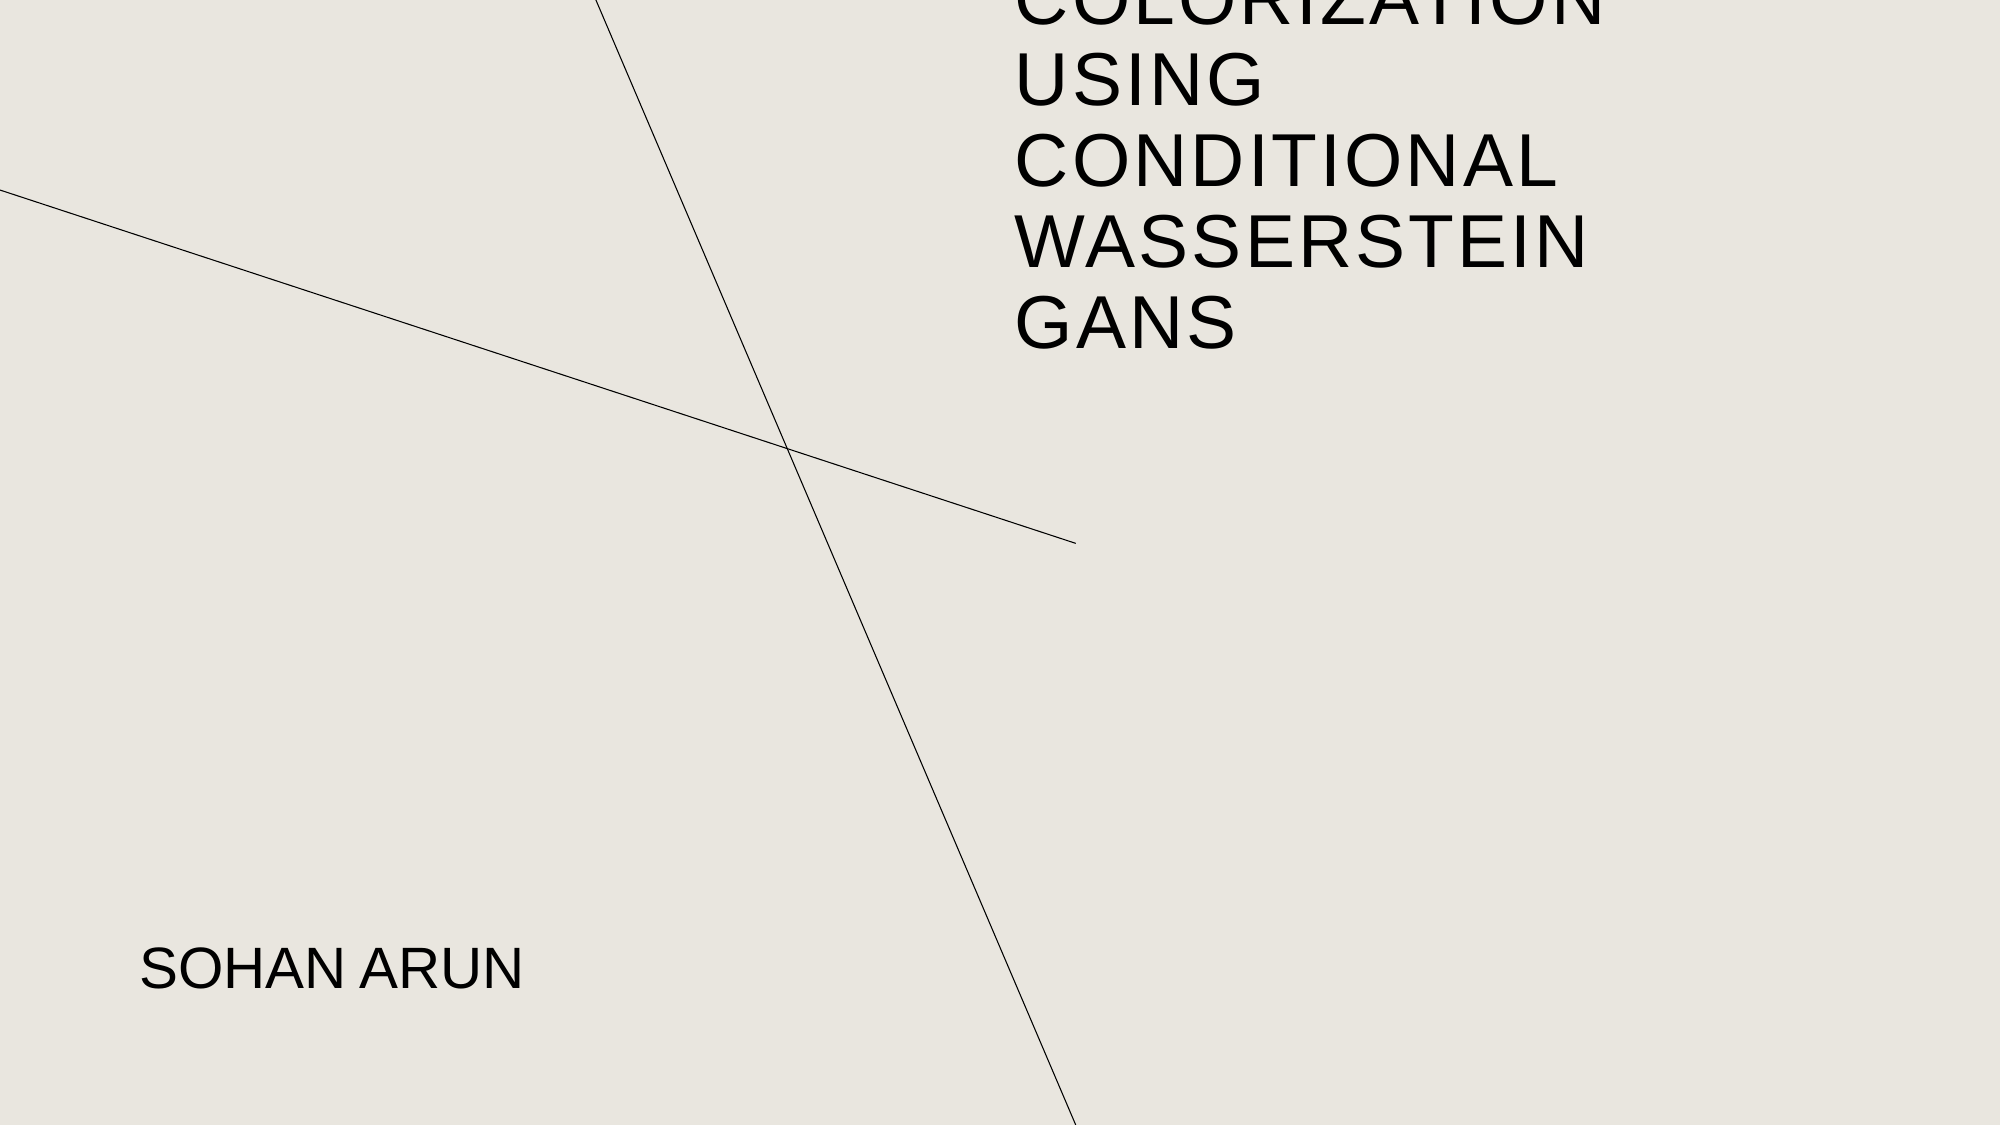

# Image Colorization using Conditional Wasserstein GANs
SOHAN ARUN